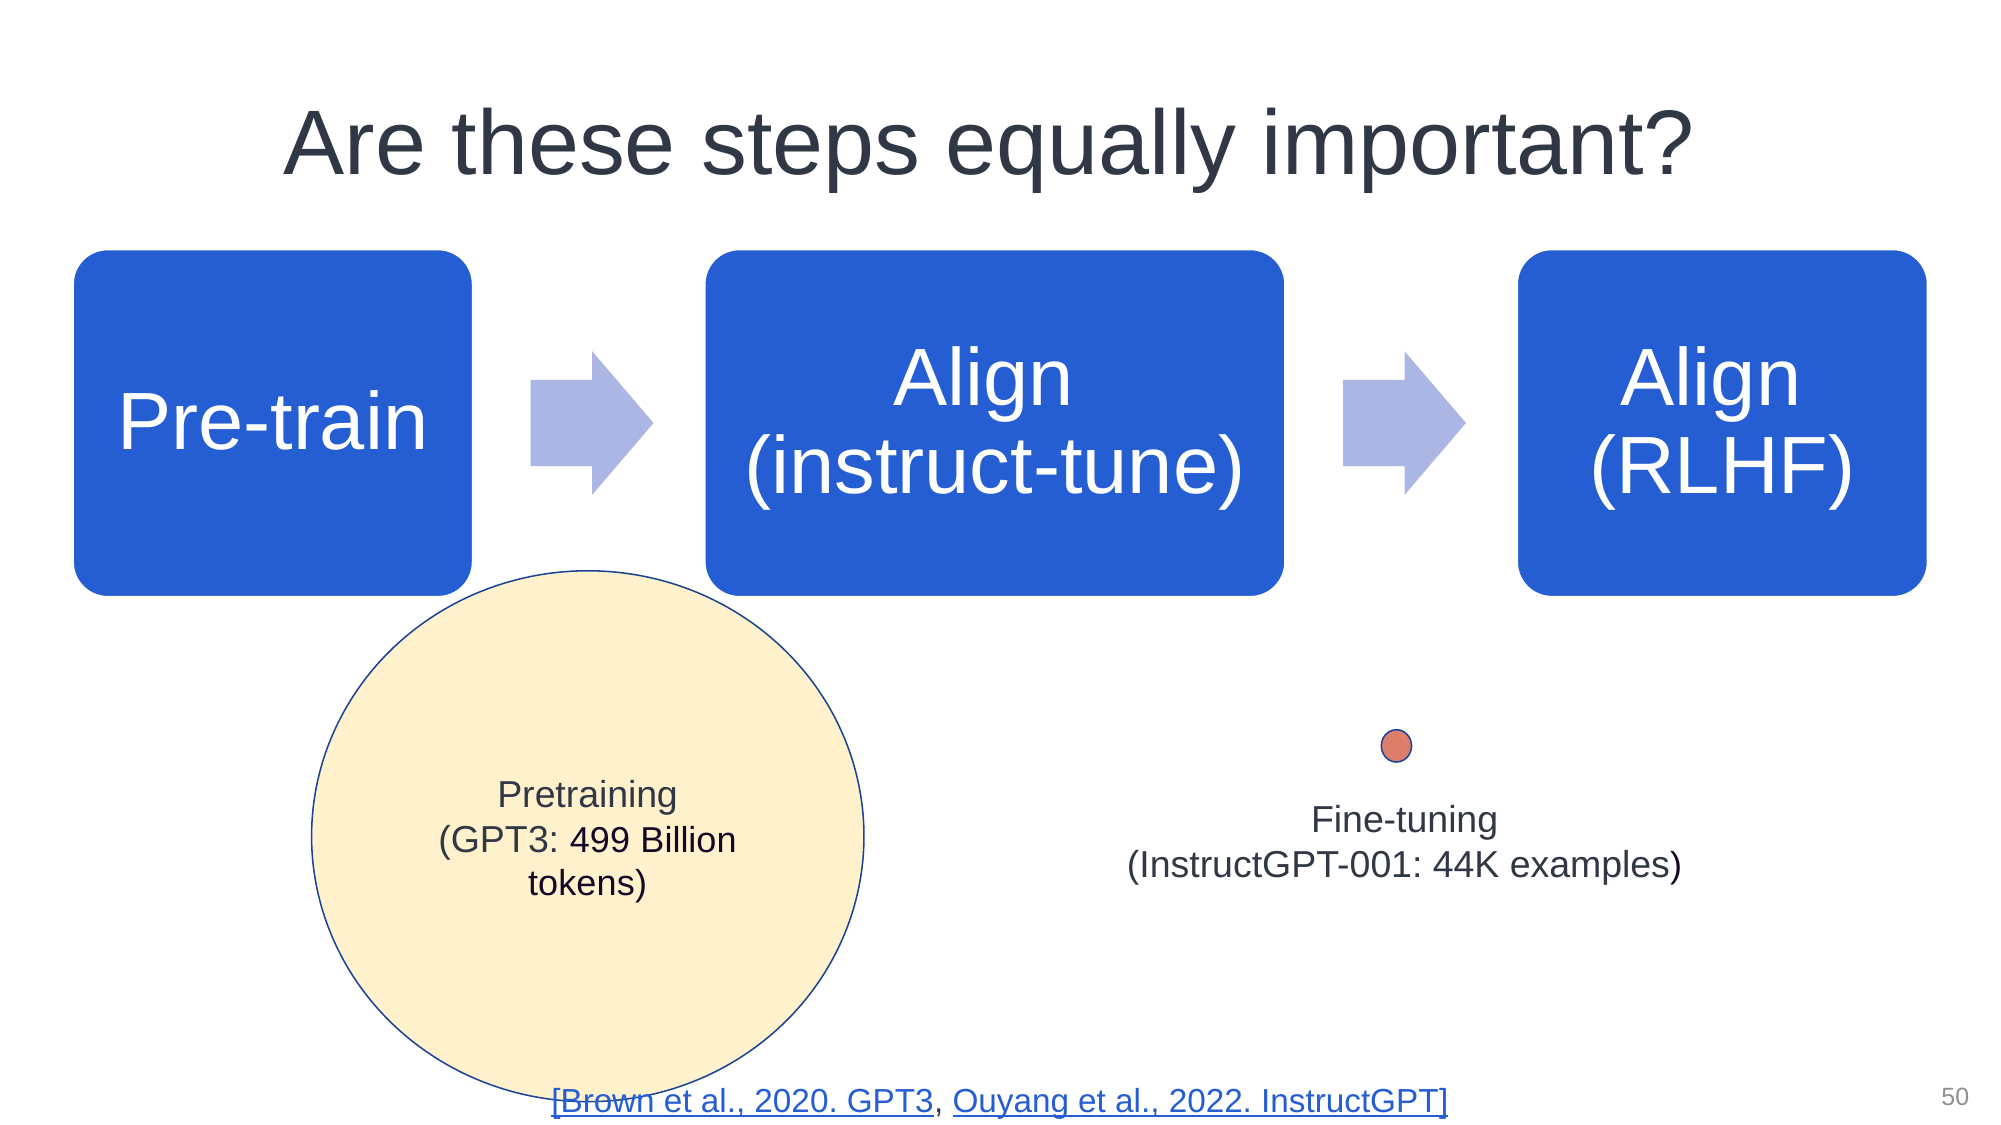

# Are these steps equally important?
Pre-train
Align
(instruct-tune)
Align
(RLHF)

Pretraining
(GPT3: 499 Billion tokens)

Fine-tuning
(InstructGPT-001: 44K examples)

[Brown et al., 2020. GPT3, Ouyang et al., 2022. InstructGPT]
50